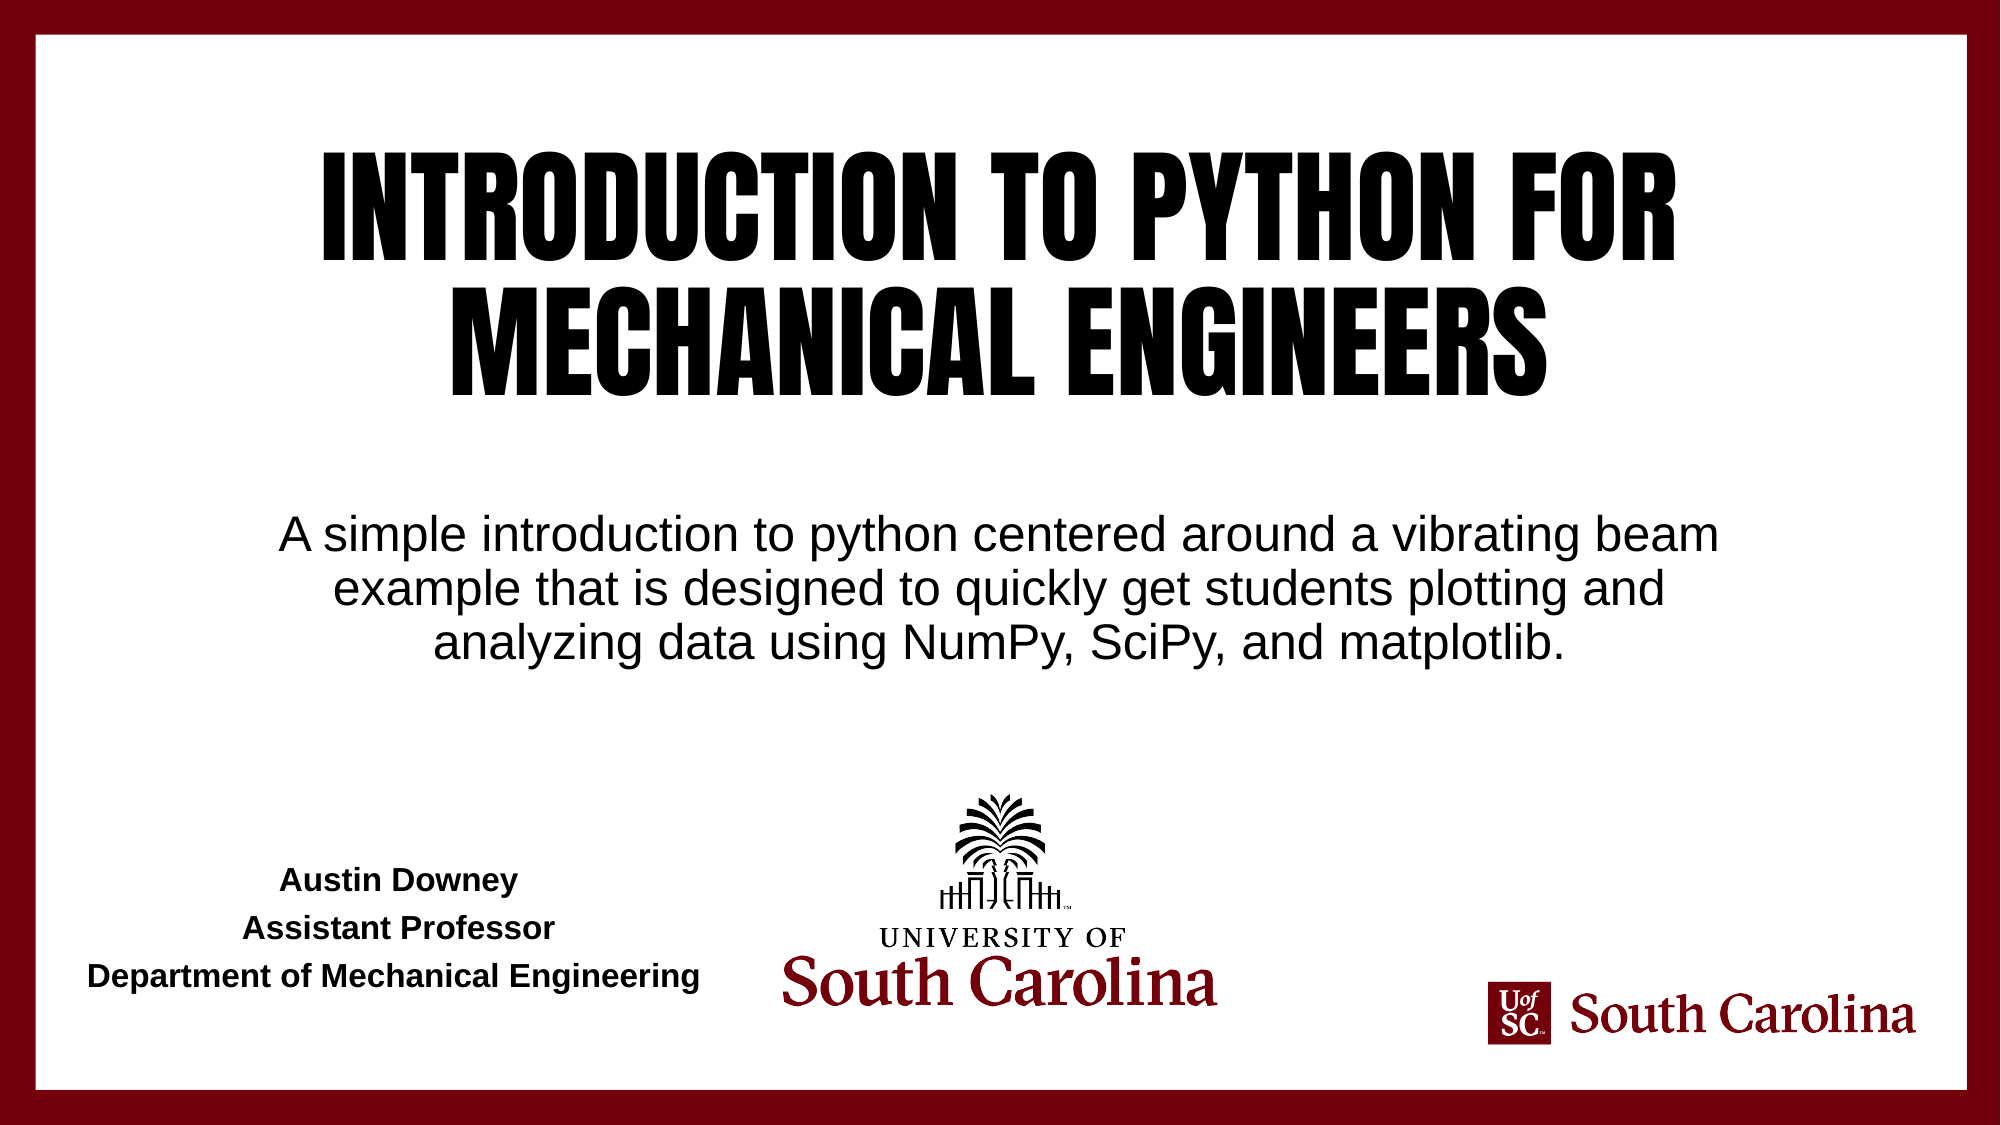

Introduction to Python for Mechanical engineers
A simple introduction to python centered around a vibrating beam example that is designed to quickly get students plotting and analyzing data using NumPy, SciPy, and matplotlib.
Austin Downey
Assistant Professor
Department of Mechanical Engineering